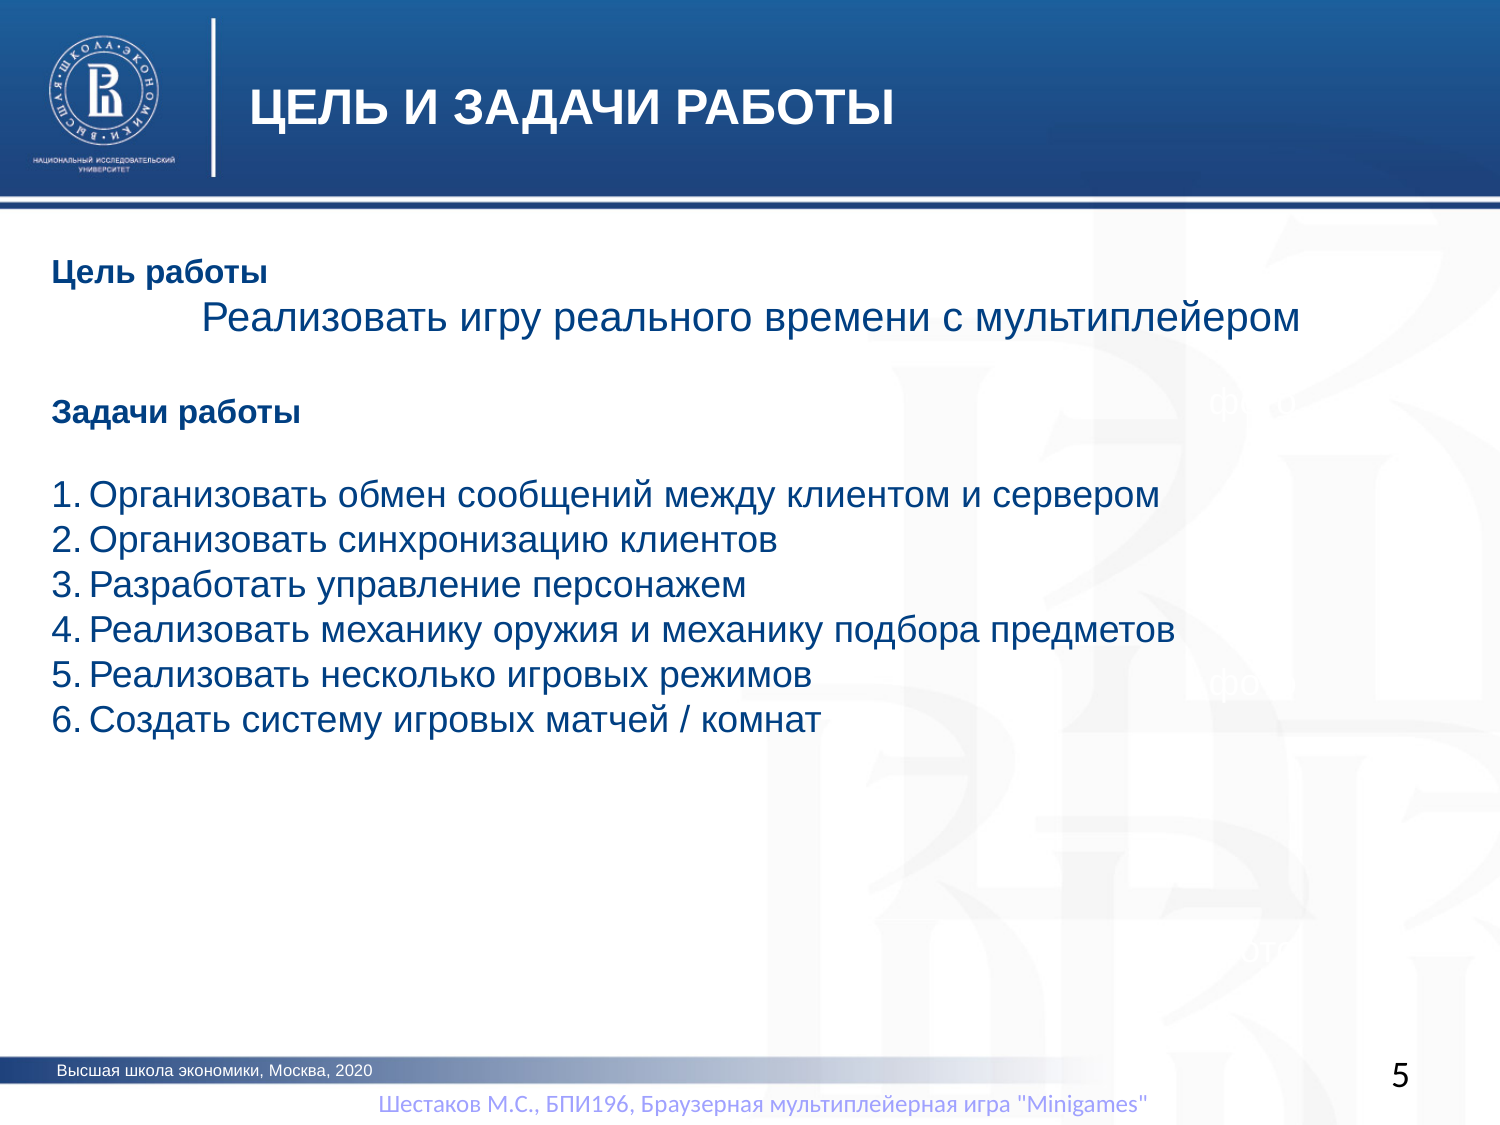

ЦЕЛЬ И ЗАДАЧИ РАБОТЫ
Цель работы
	Реализовать игру реального времени с мультиплейером

Задачи работы

Организовать обмен сообщений между клиентом и сервером
Организовать синхронизацию клиентов
Разработать управление персонажем
Реализовать механику оружия и механику подбора предметов
Реализовать несколько игровых режимов
Создать систему игровых матчей / комнат

фото
фото
фото
5
Высшая школа экономики, Москва, 2020
Шестаков М.С., БПИ196, Браузерная мультиплейерная игра "Minigames"